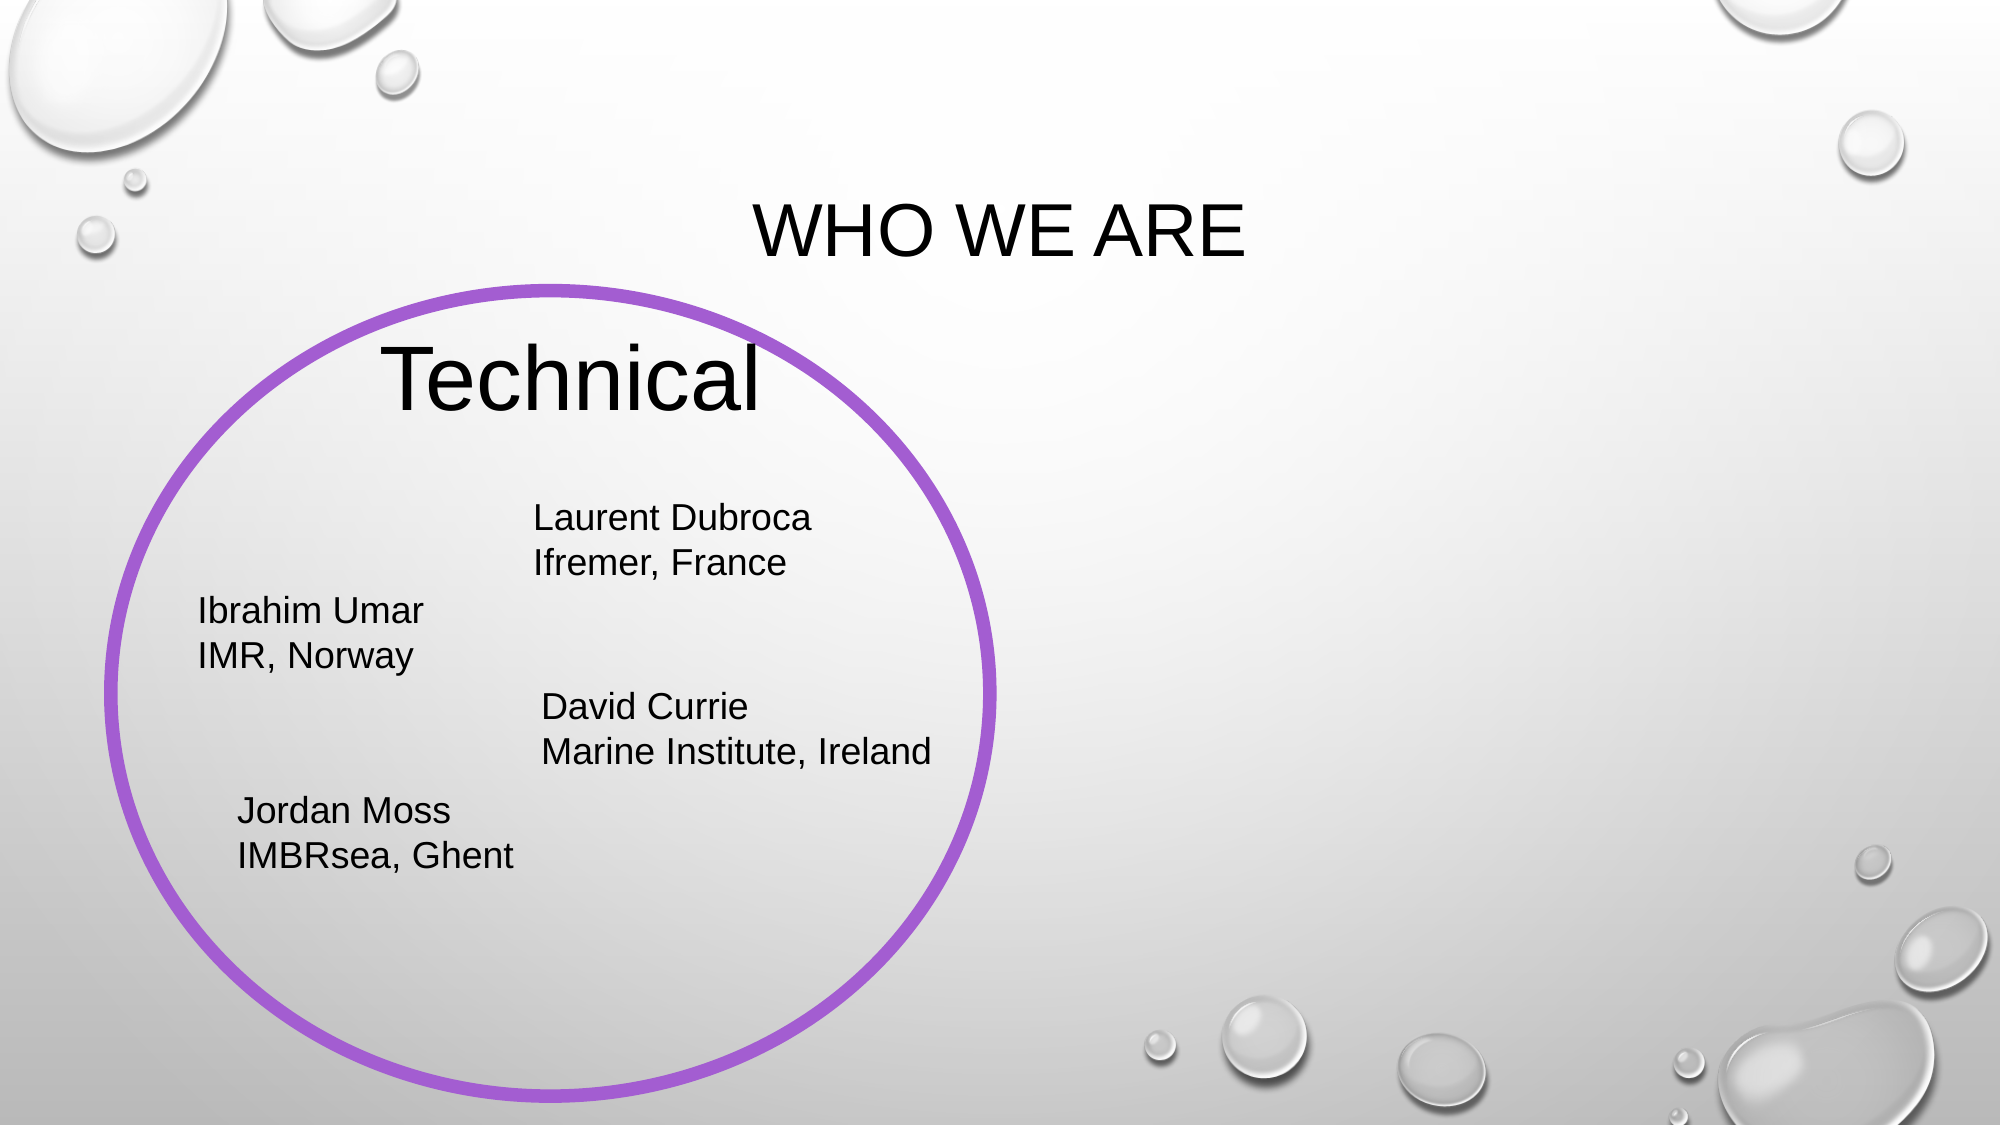

# Who we are

Technical
Laurent Dubroca
Ifremer, France
Ibrahim Umar
IMR, Norway
David Currie
Marine Institute, Ireland
Jordan Moss
IMBRsea, Ghent